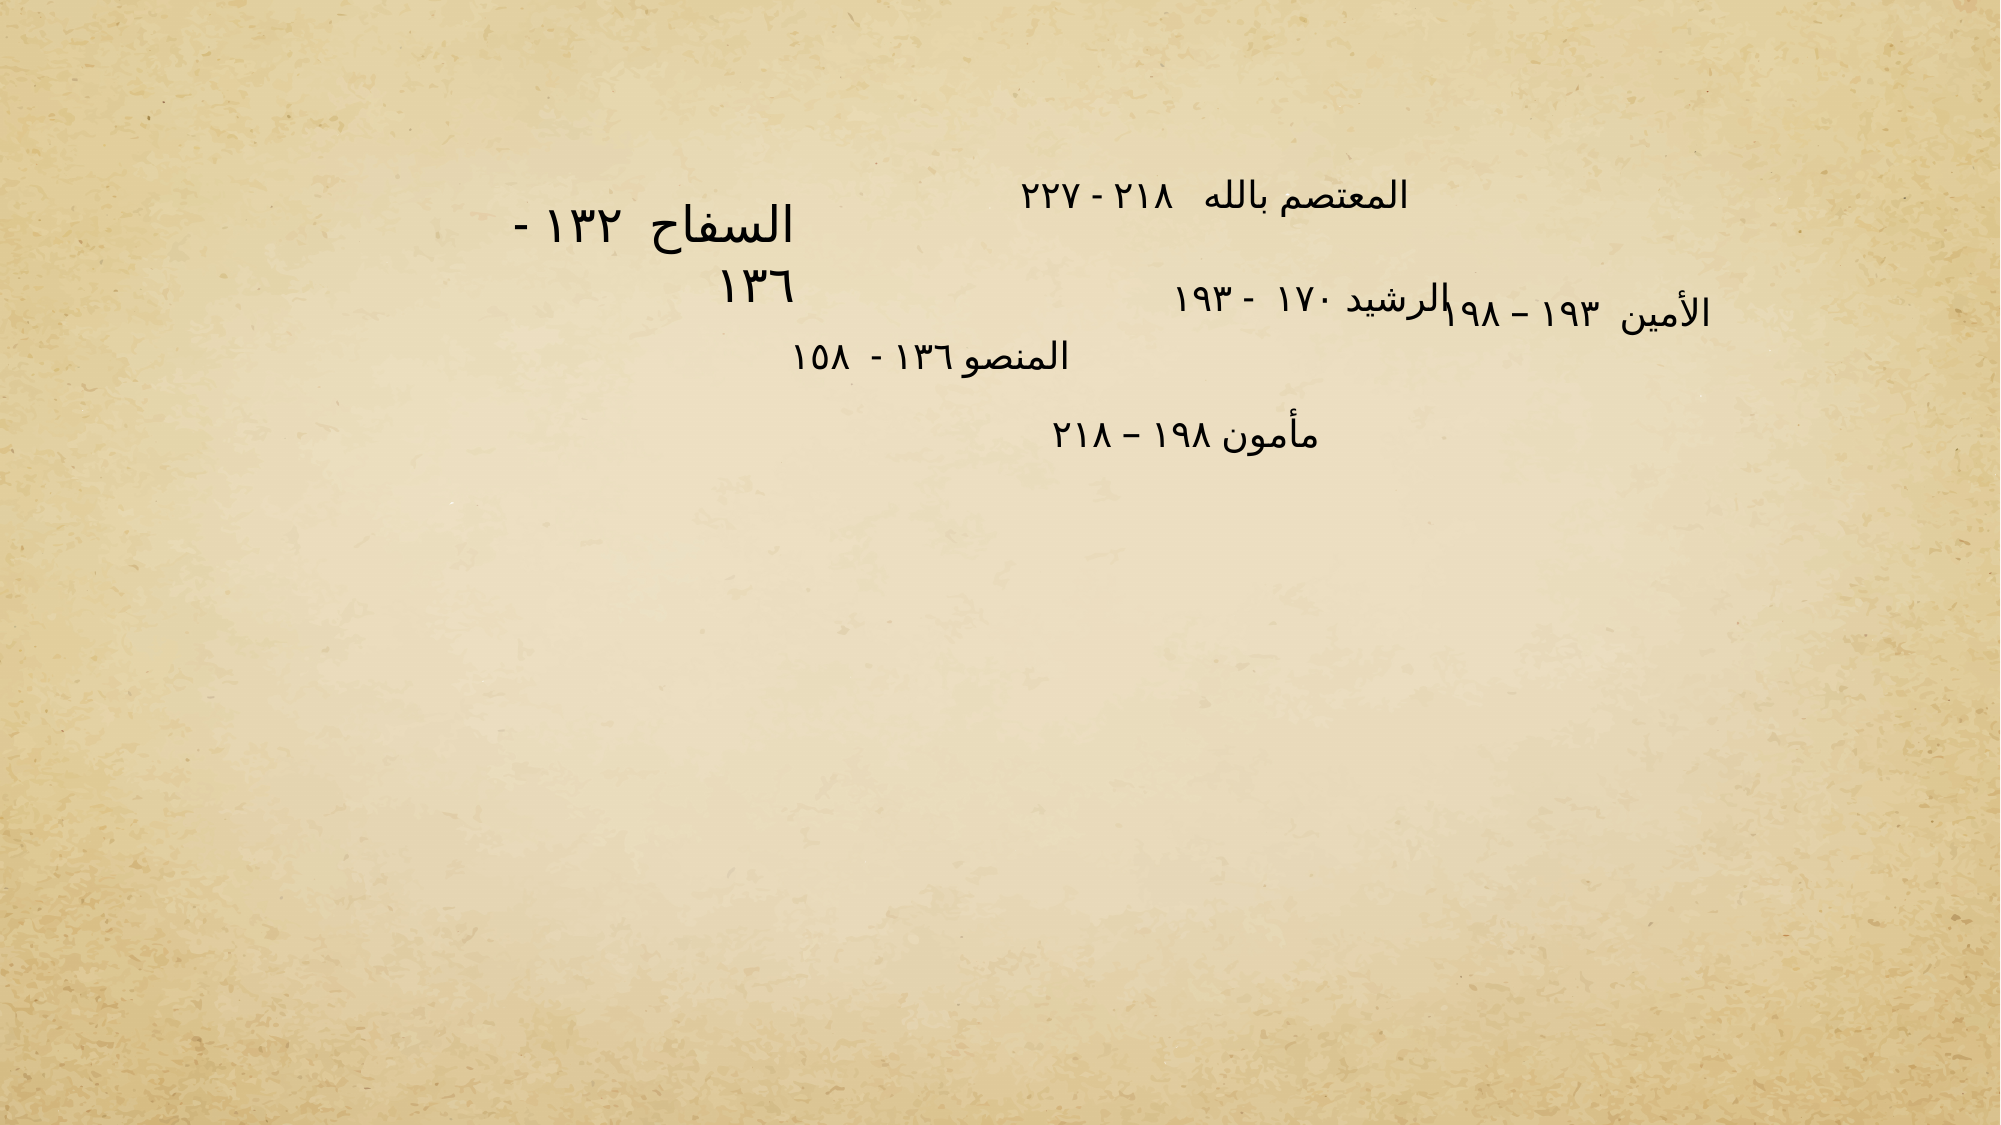

المعتصم بالله   ٢١٨ - ٢٢٧
السفاح  ١٣٢ - ١٣٦
الرشيد ١٧٠  - ١٩٣
 الأمين  ١٩٣ – ١٩٨
المنصو ١٣٦ -  ١٥٨
مأمون ١٩٨ – ٢١٨